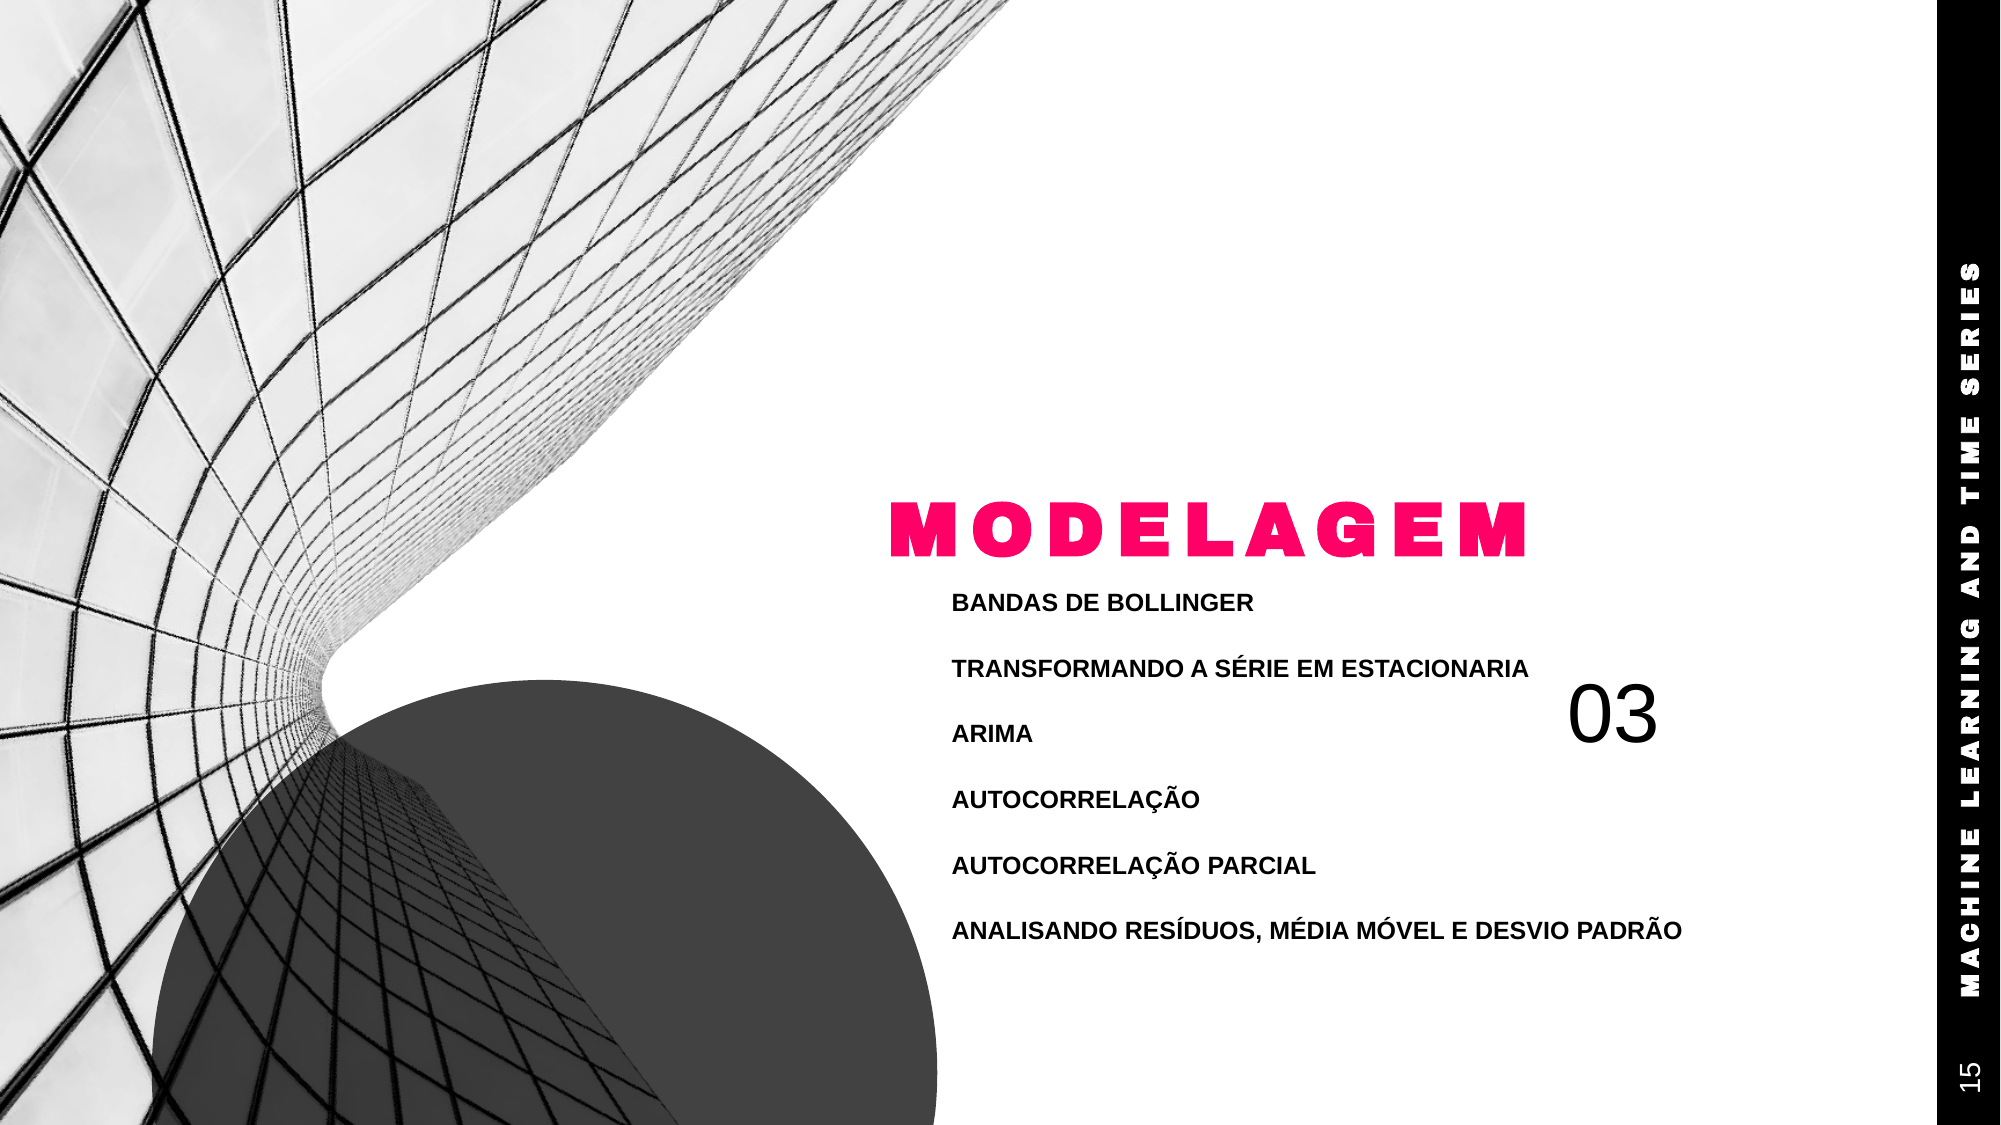

# modelagem
MACHINE LEARNING AND TIME SERIES
Bandas de Bollinger
Transformando a série em estacionaria
ARIMA
Autocorrelação
Autocorrelação parcial
Analisando resíduos, média móvel e desvio padrão

03
15